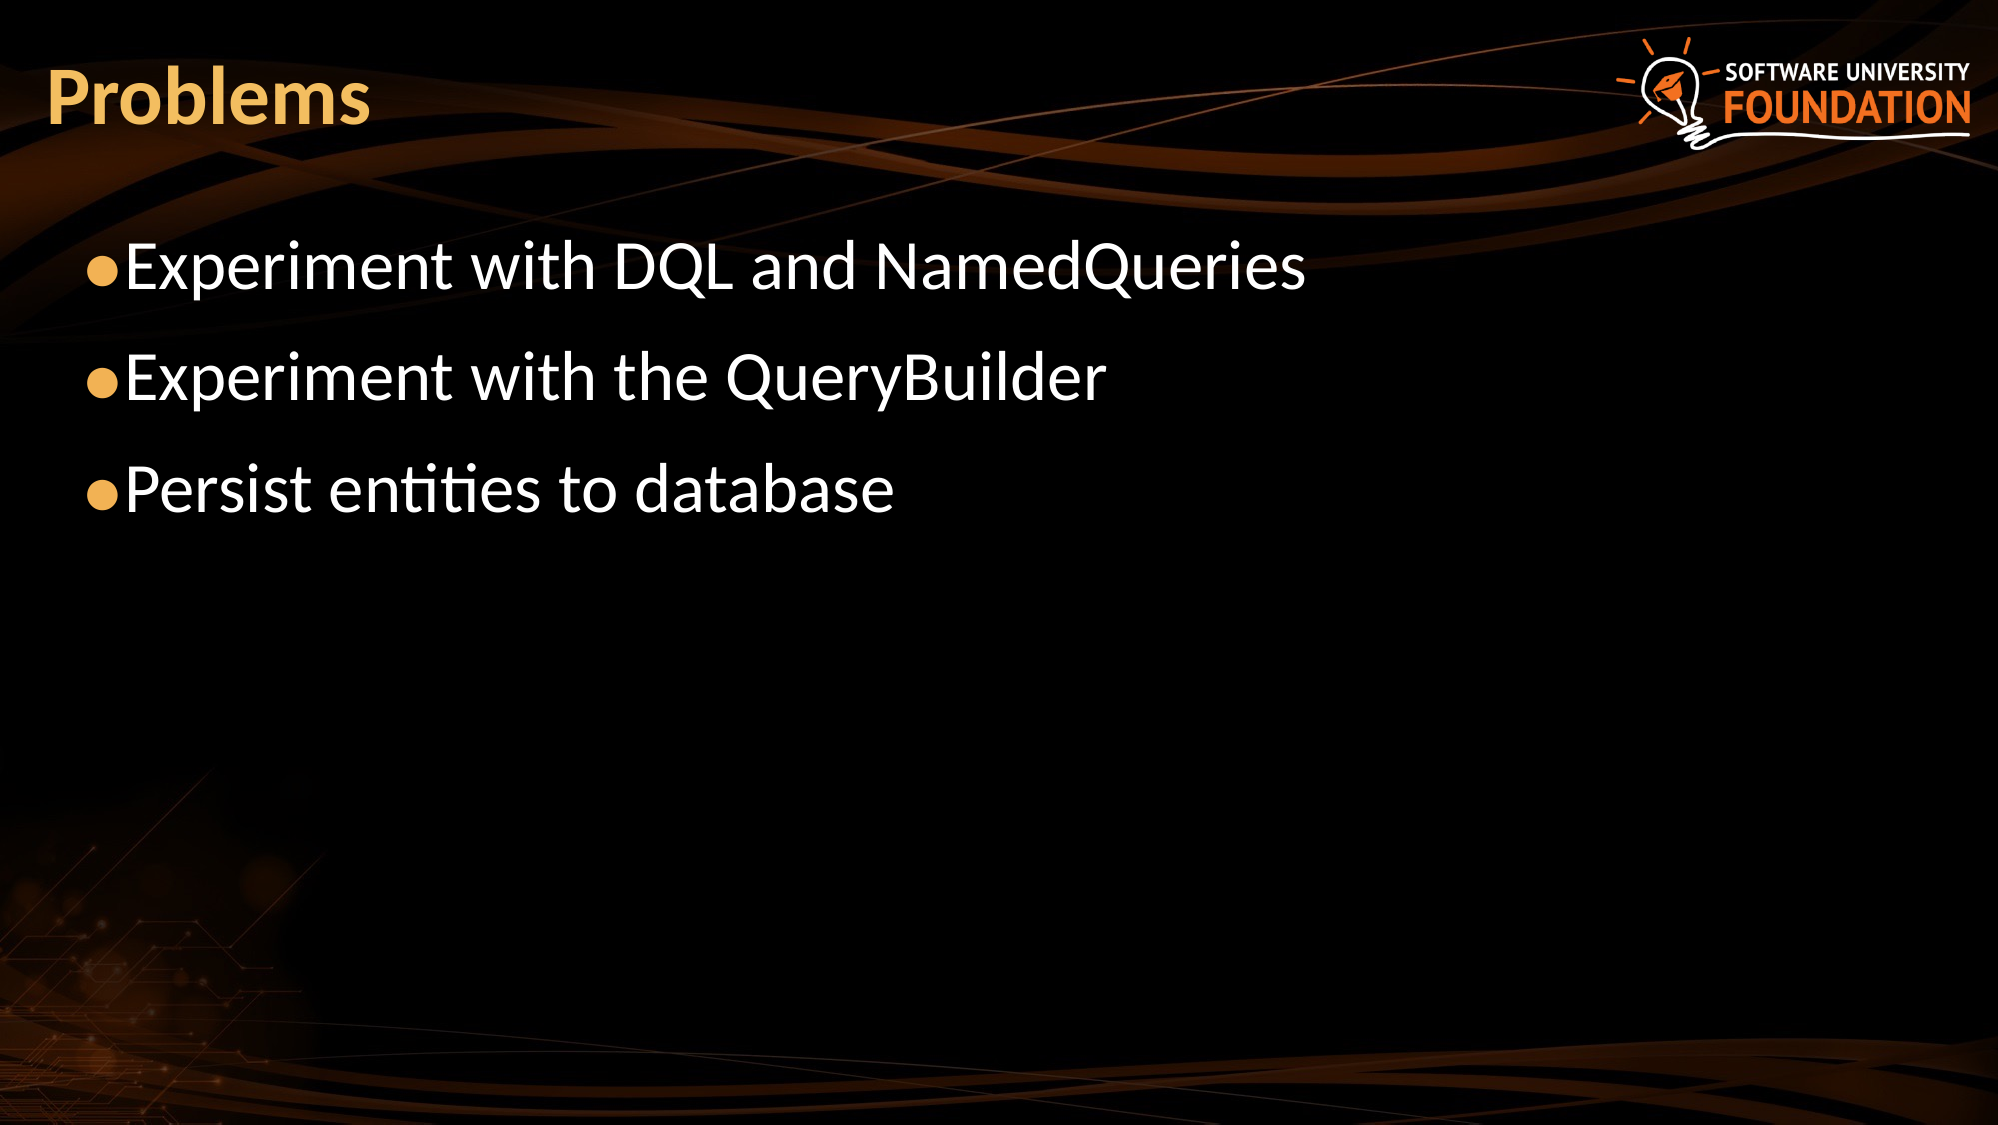

# Problems
Experiment with DQL and NamedQueries
Experiment with the QueryBuilder
Persist entities to database